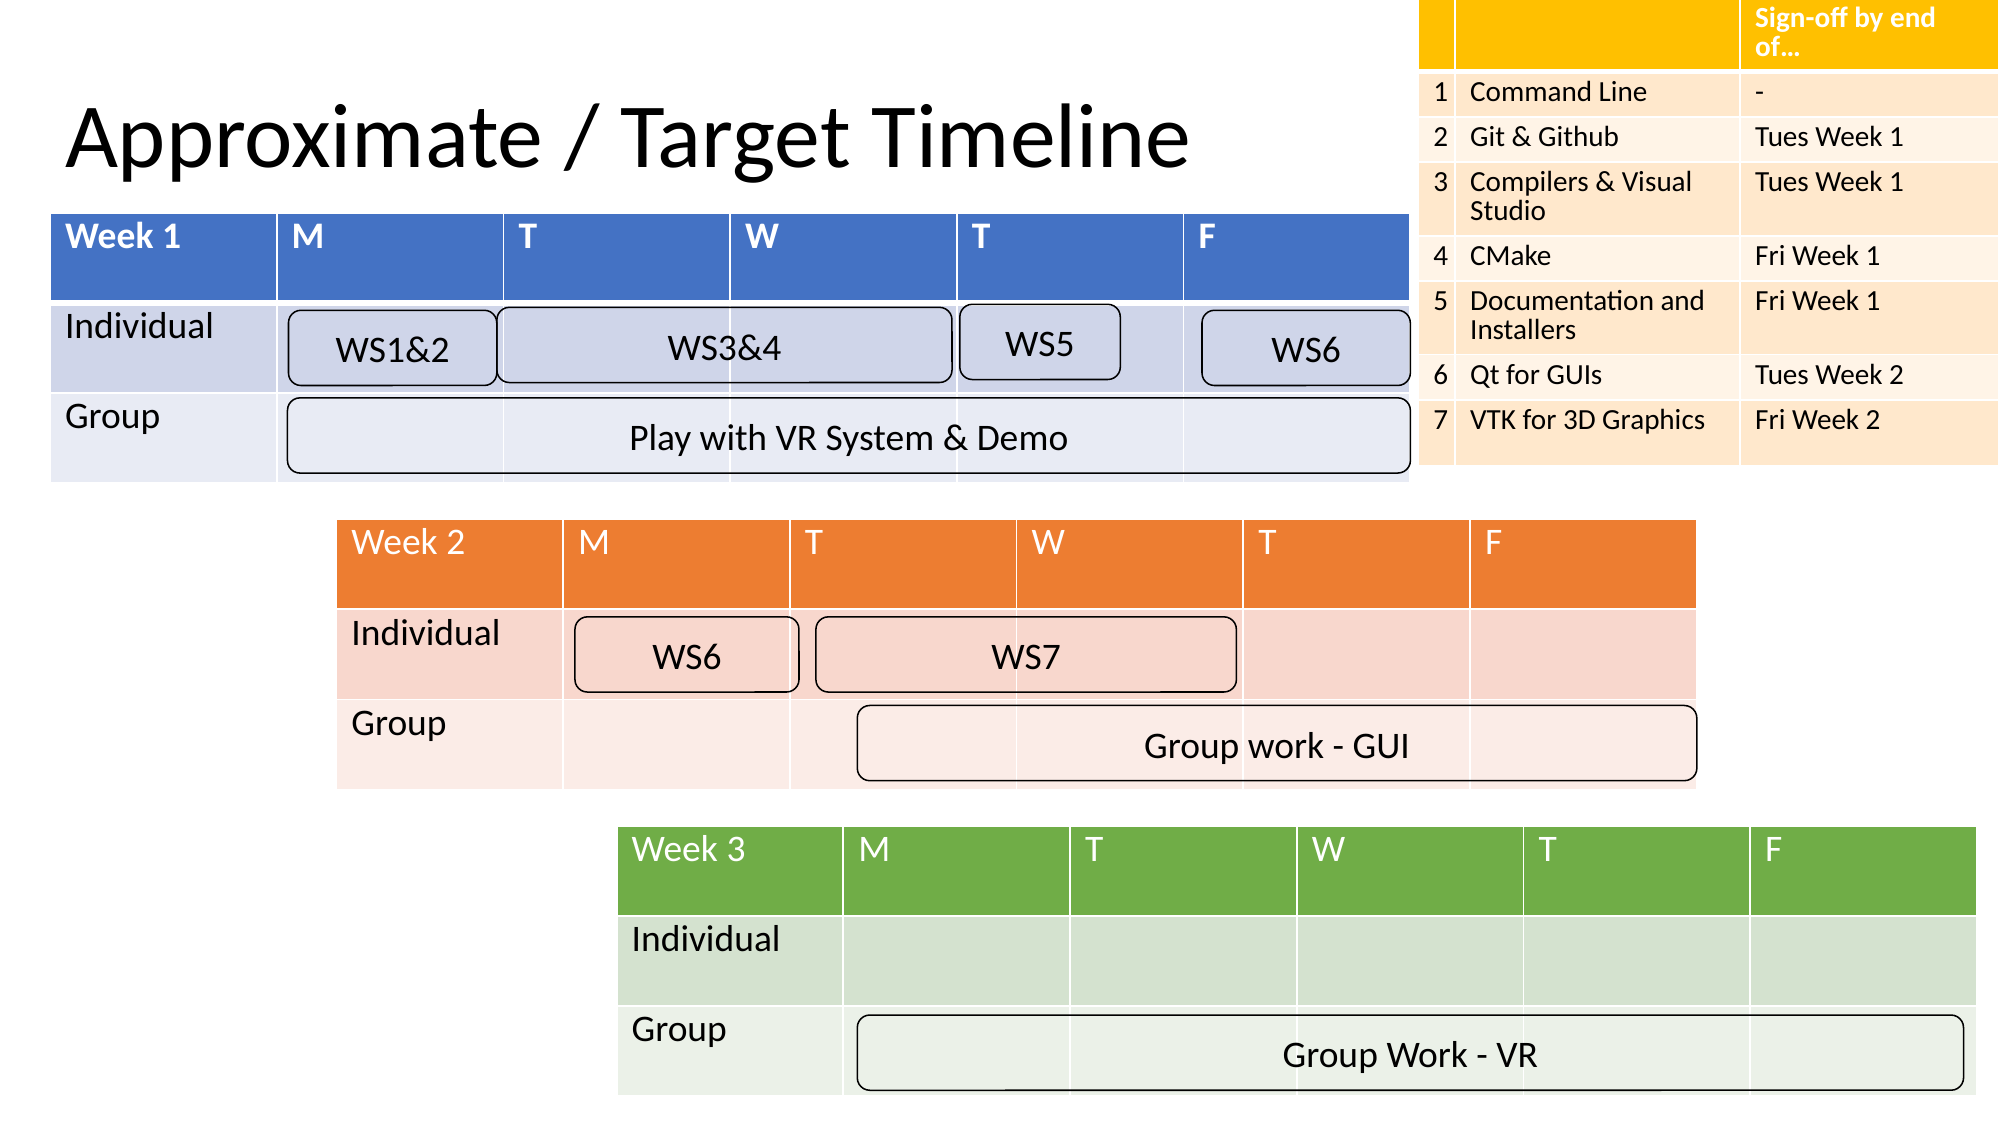

|  |  | Sign-off by end of… |
| --- | --- | --- |
| 1 | Command Line | - |
| 2 | Git & Github | Tues Week 1 |
| 3 | Compilers & Visual Studio | Tues Week 1 |
| 4 | CMake | Fri Week 1 |
| 5 | Documentation and Installers | Fri Week 1 |
| 6 | Qt for GUIs | Tues Week 2 |
| 7 | VTK for 3D Graphics | Fri Week 2 |
# Approximate / Target Timeline
| Week 1 | M | T | W | T | F |
| --- | --- | --- | --- | --- | --- |
| Individual |  |  |  |  |  |
| Group |  |  |  |  |  |
WS5
WS3&4
WS1&2
WS6
Play with VR System & Demo
| Week 2 | M | T | W | T | F |
| --- | --- | --- | --- | --- | --- |
| Individual |  |  |  |  |  |
| Group |  |  |  |  |  |
WS6
WS7
Group work - GUI
| Week 3 | M | T | W | T | F |
| --- | --- | --- | --- | --- | --- |
| Individual |  |  |  |  |  |
| Group |  |  |  |  |  |
Group Work - VR